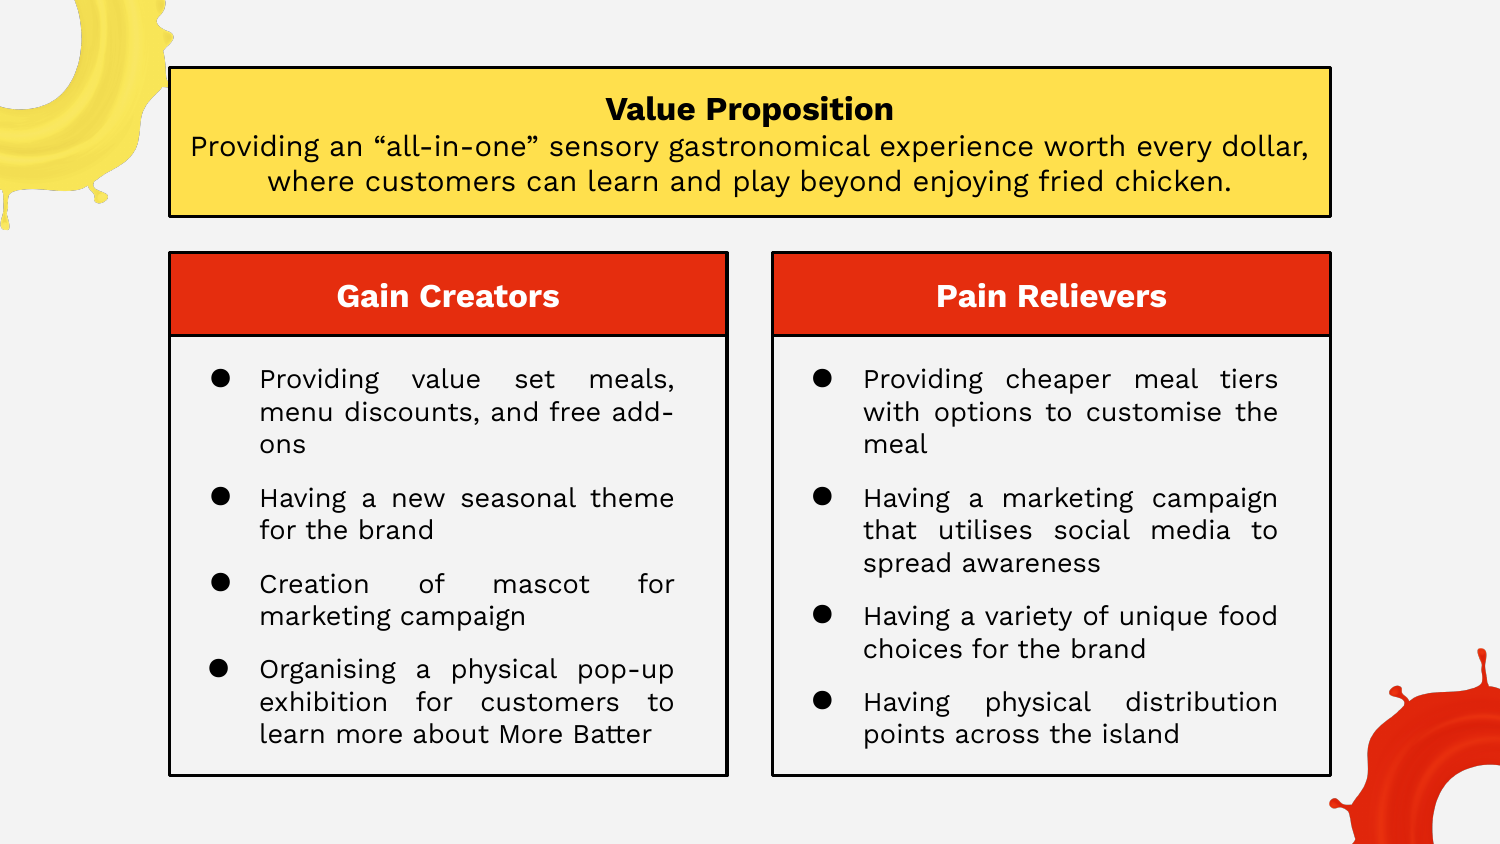

Value Proposition
Providing an “all-in-one” sensory gastronomical experience worth every dollar, where customers can learn and play beyond enjoying fried chicken.
Gain Creators
Pain Relievers
Providing value set meals, menu discounts, and free add-ons
Having a new seasonal theme for the brand
Creation of mascot for marketing campaign
Organising a physical pop-up exhibition for customers to learn more about More Batter
Providing cheaper meal tiers with options to customise the meal
Having a marketing campaign that utilises social media to spread awareness
Having a variety of unique food choices for the brand
Having physical distribution points across the island